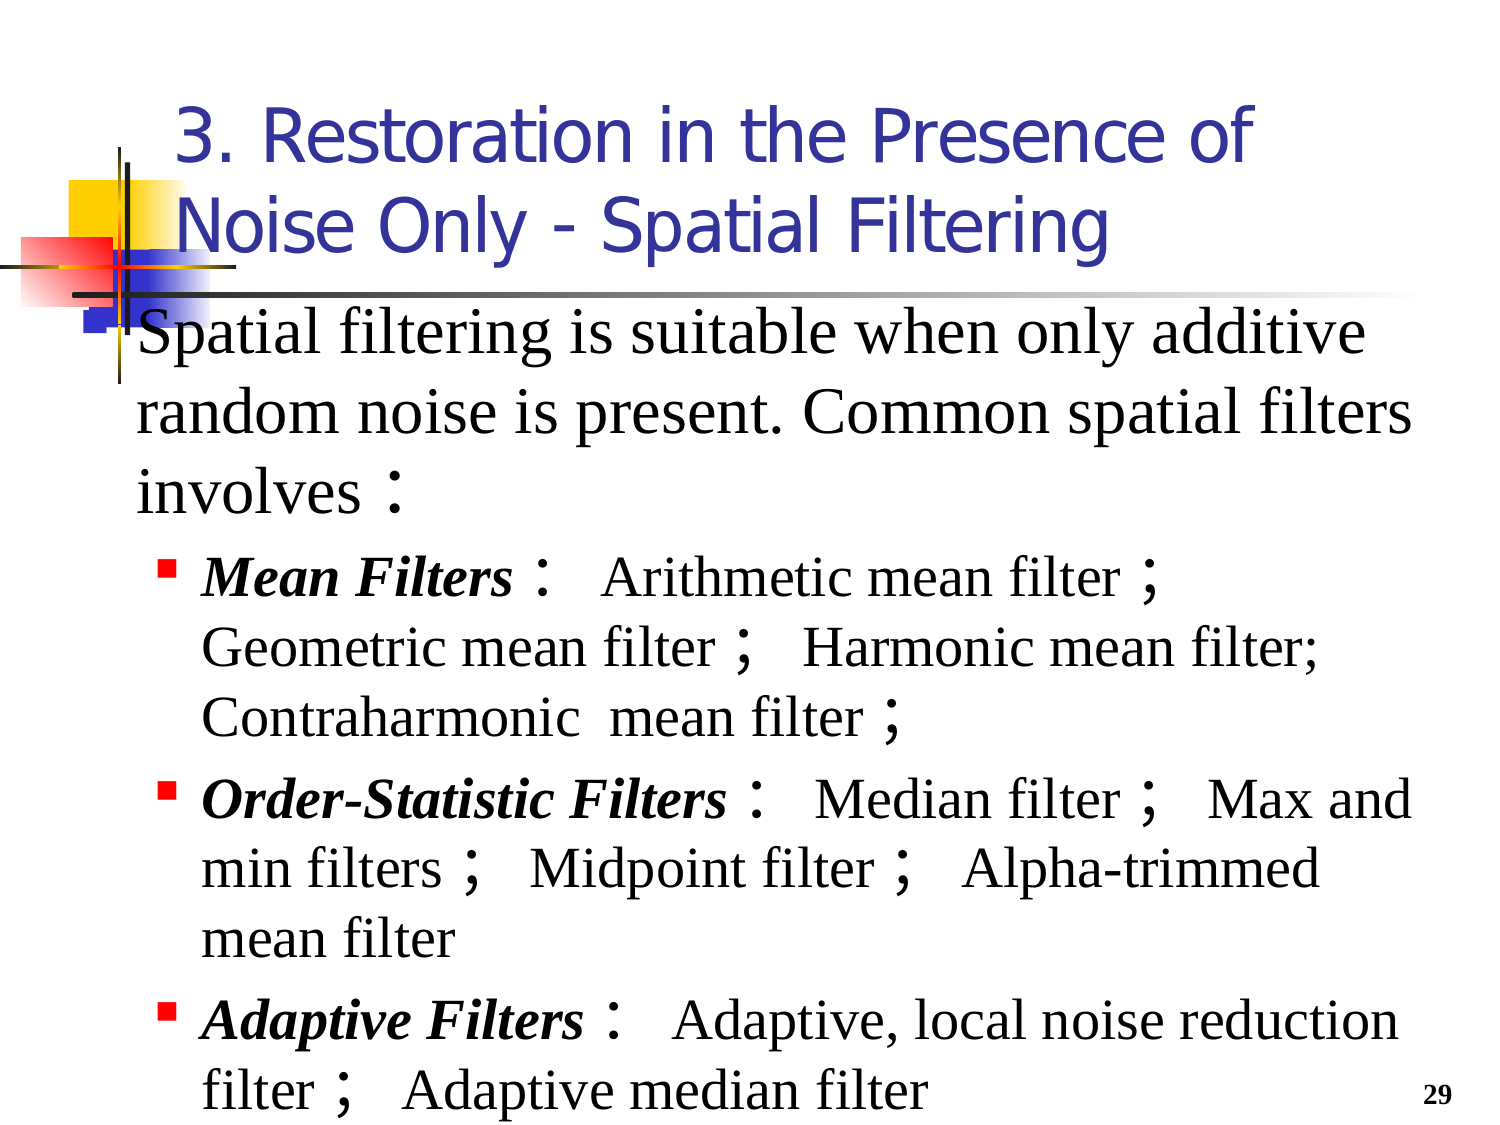

# 3. Restoration in the Presence of Noise Only - Spatial Filtering
Spatial filtering is suitable when only additive random noise is present. Common spatial filters involves：
Mean Filters：Arithmetic mean filter；Geometric mean filter；Harmonic mean filter; Contraharmonic  mean filter；
Order-Statistic Filters：Median filter；Max and min filters；Midpoint filter；Alpha-trimmed mean filter
Adaptive Filters：Adaptive, local noise reduction filter；Adaptive median filter
29